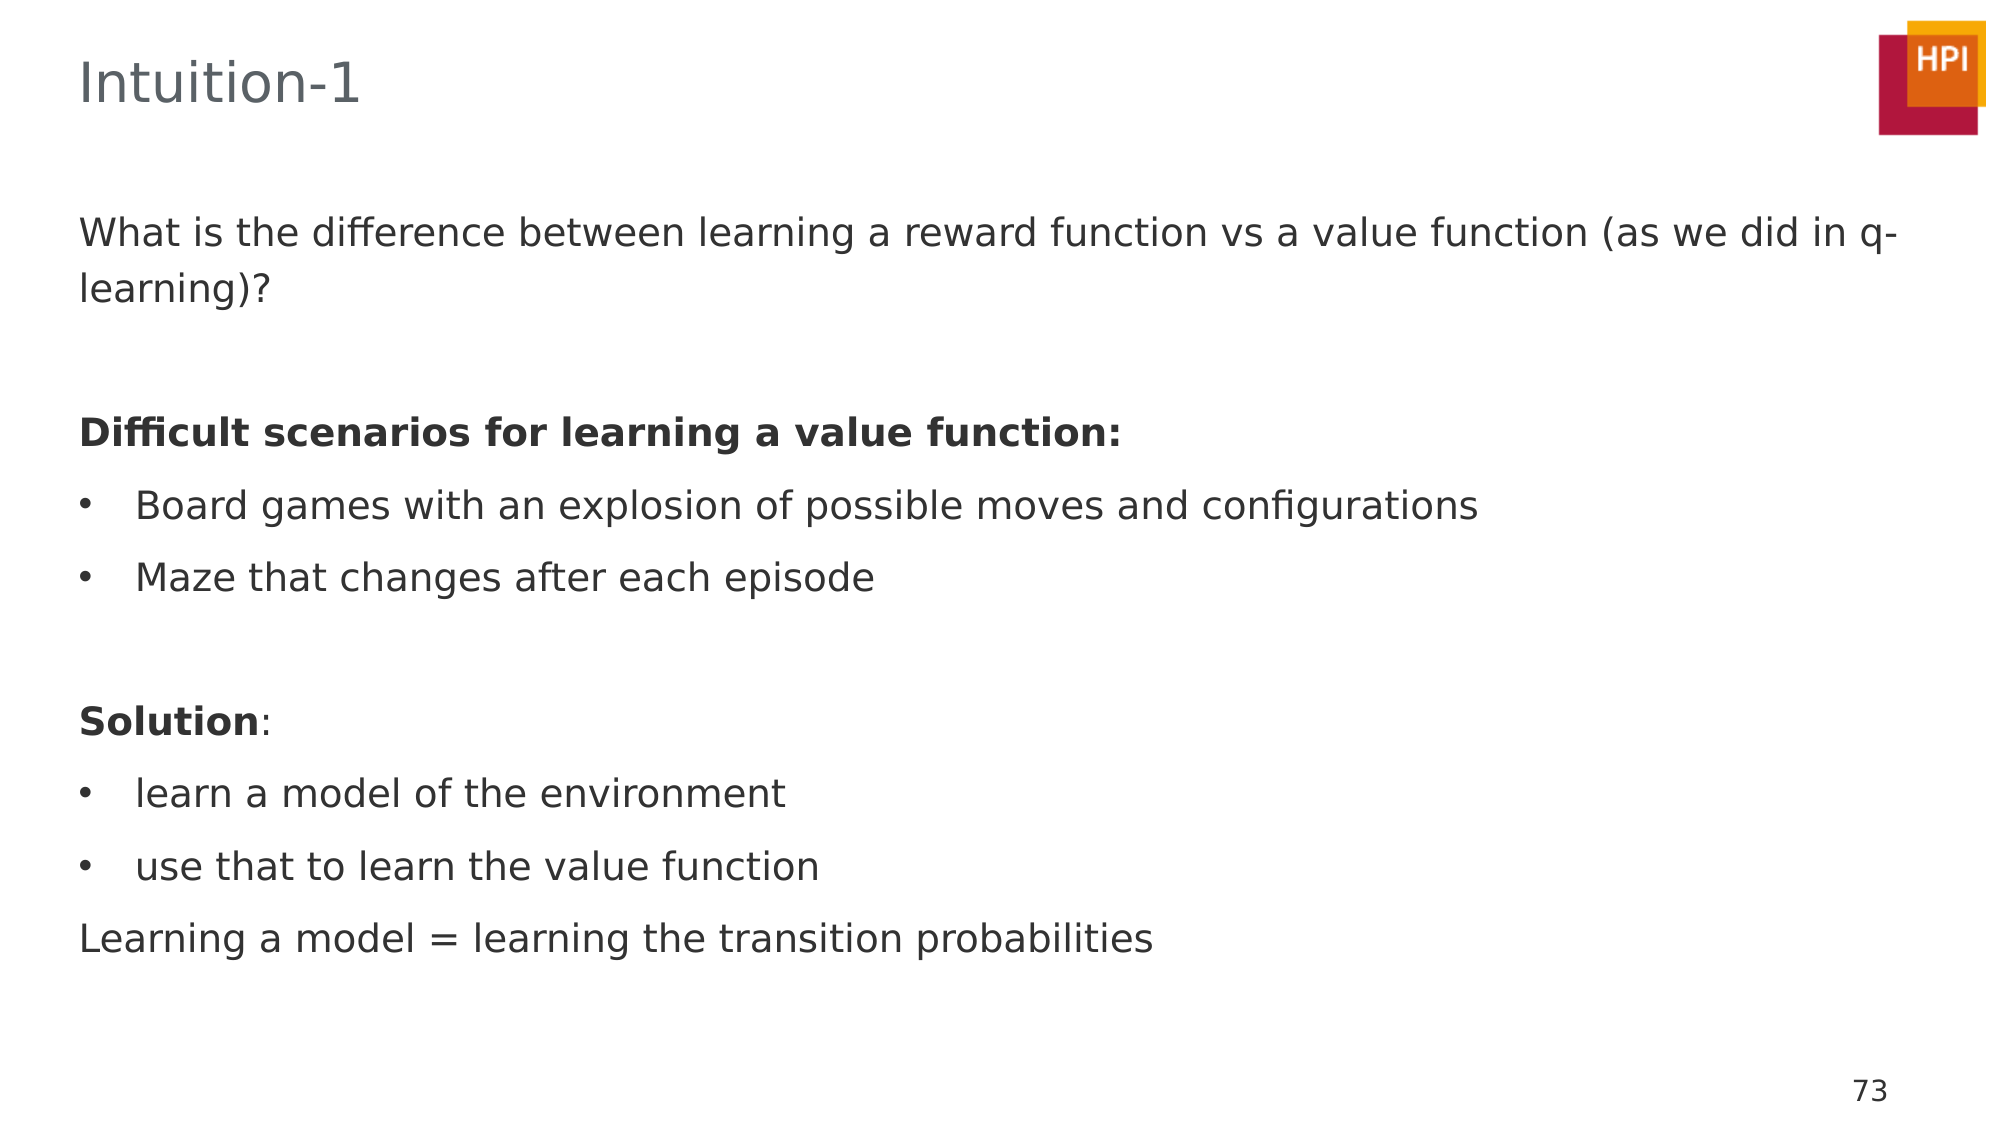

# Intuition-1
What is the difference between learning a reward function vs a value function (as we did in q-learning)?

Difficult scenarios for learning a value function:
Board games with an explosion of possible moves and configurations
Maze that changes after each episode

Solution:
learn a model of the environment
use that to learn the value function
Learning a model = learning the transition probabilities
73